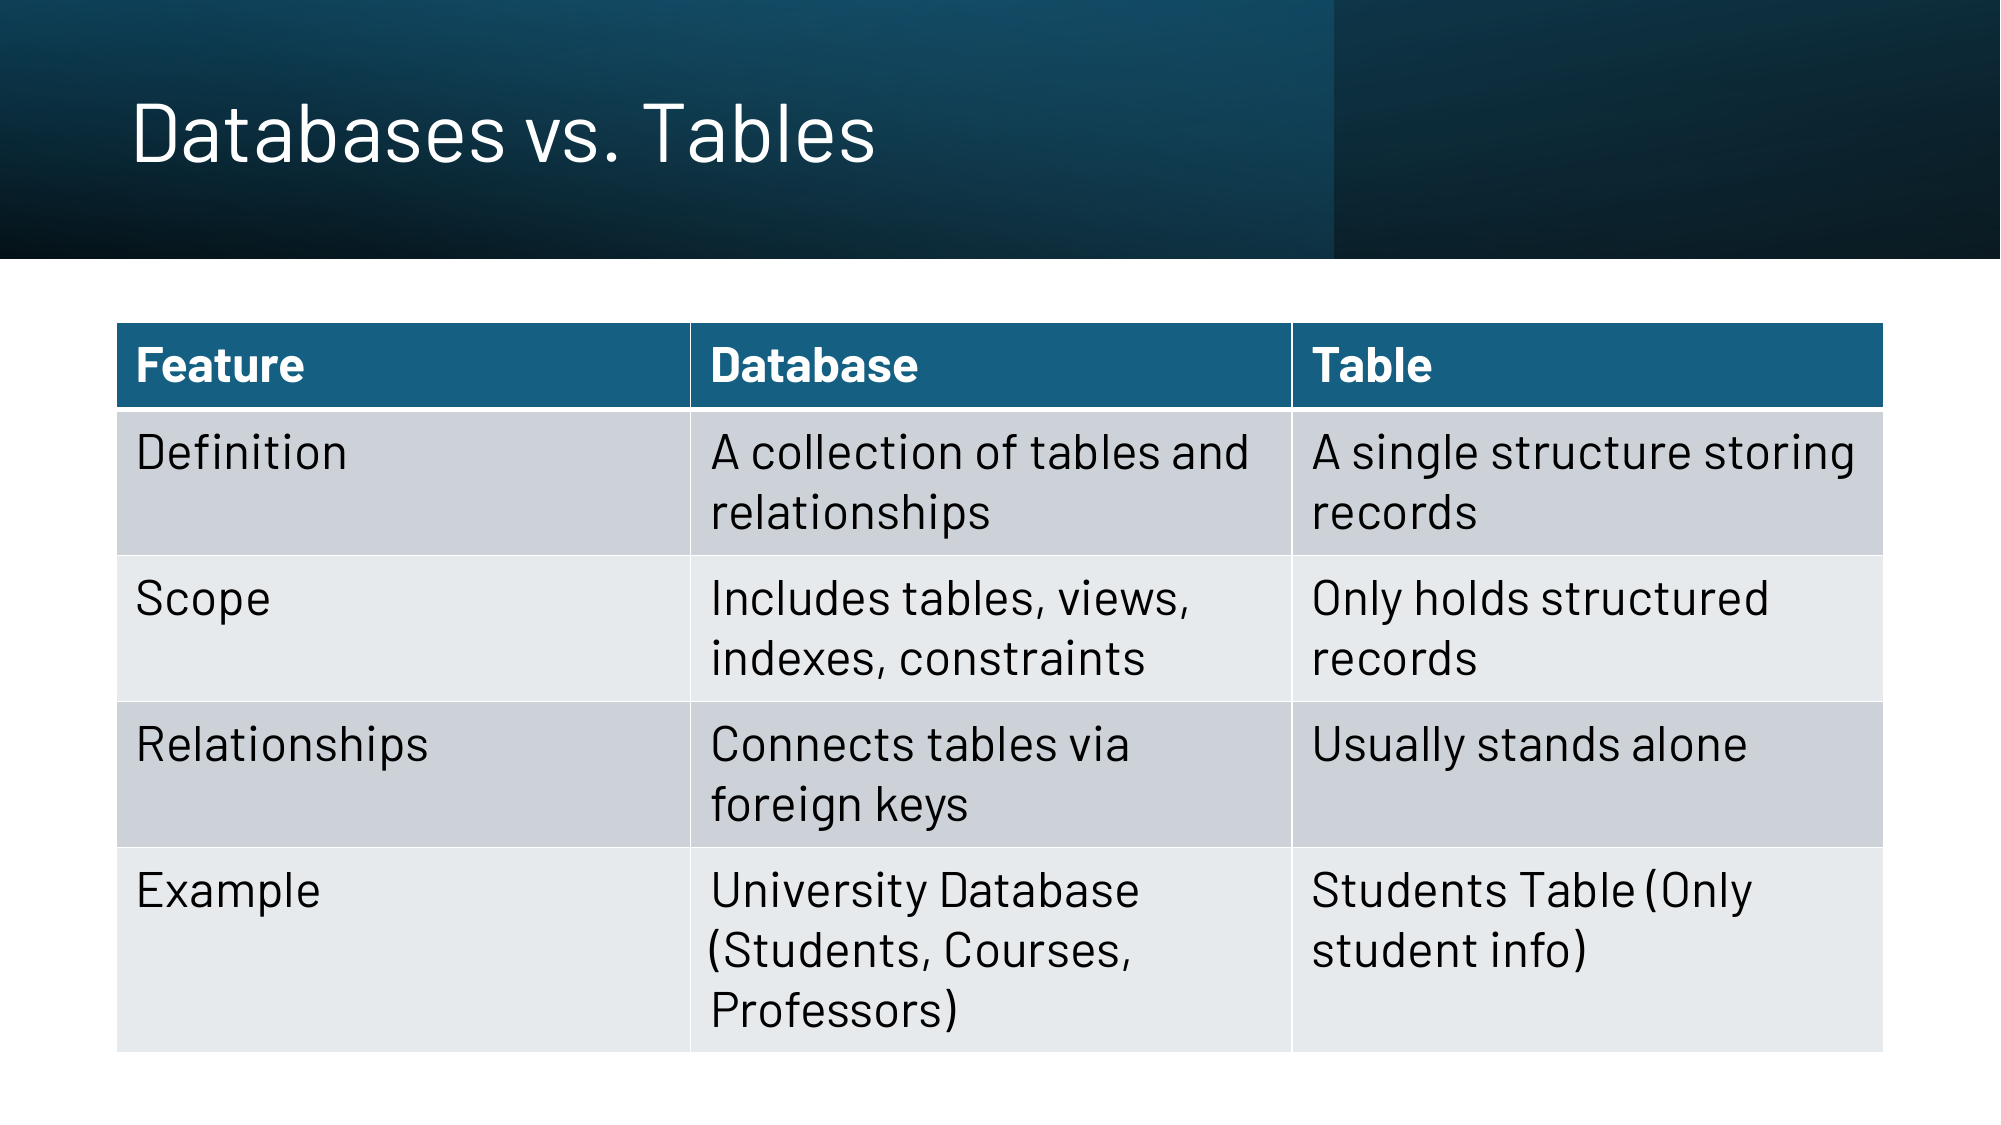

# Databases vs. Tables
| Feature | Database | Table |
| --- | --- | --- |
| Definition | A collection of tables and relationships | A single structure storing records |
| Scope | Includes tables, views, indexes, constraints | Only holds structured records |
| Relationships | Connects tables via foreign keys | Usually stands alone |
| Example | University Database (Students, Courses, Professors) | Students Table (Only student info) |